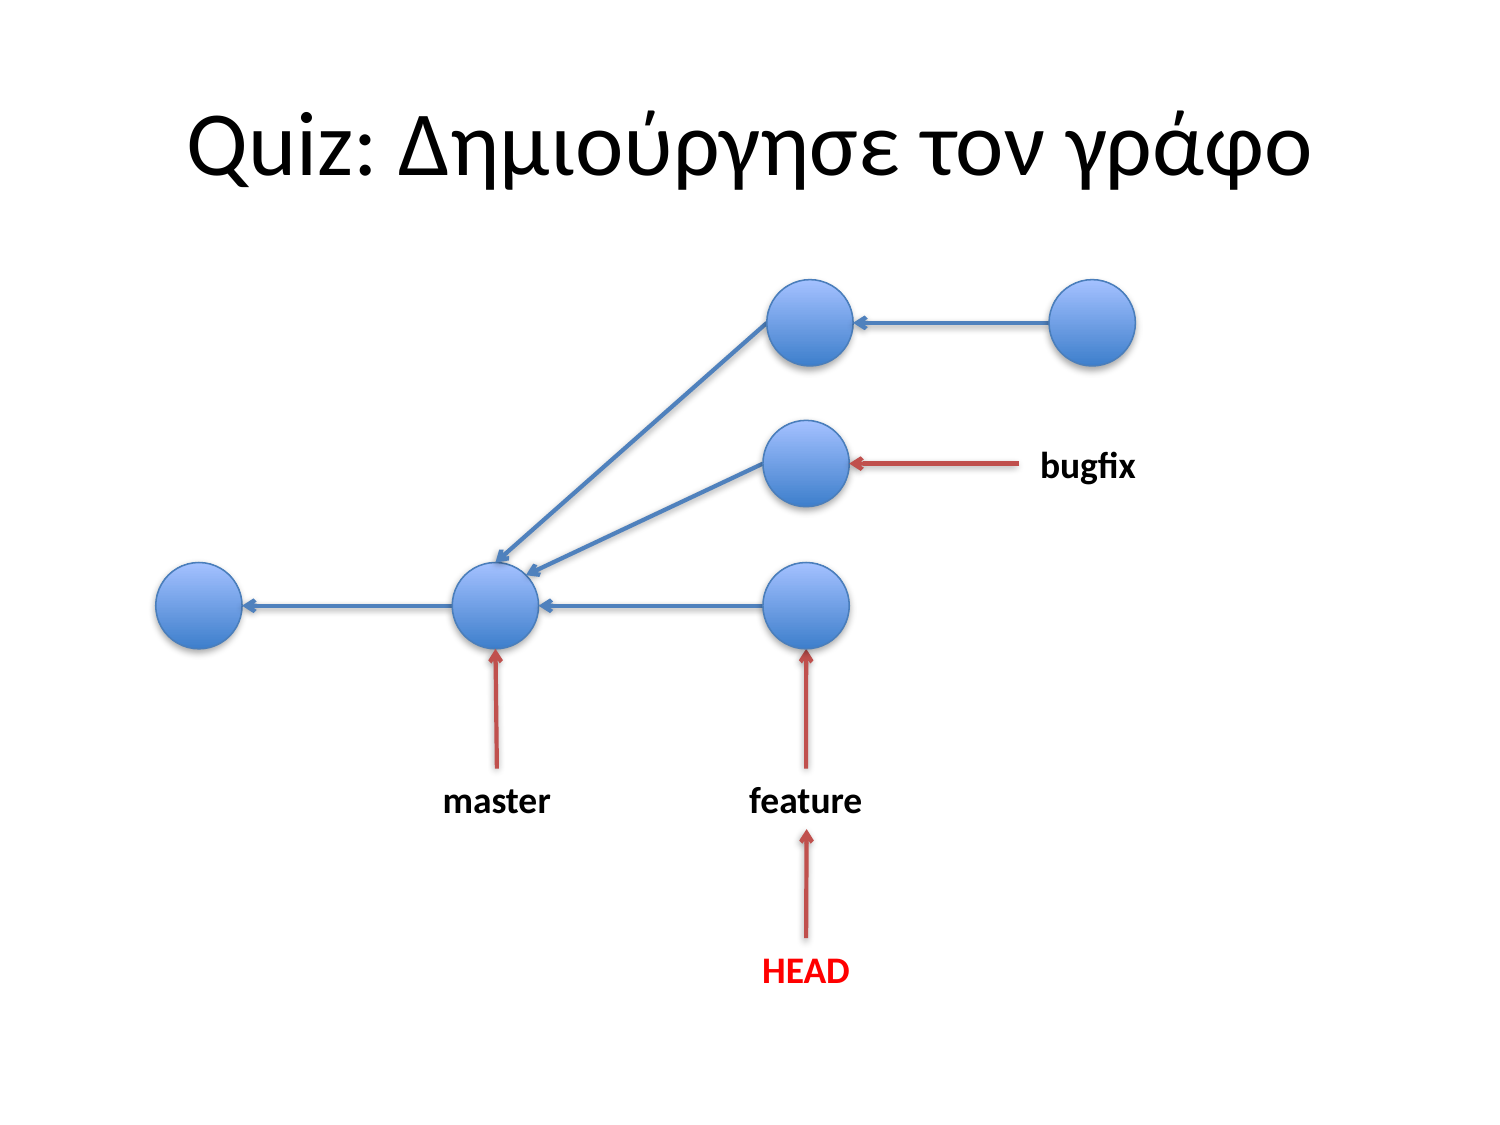

# Quiz: Δημιούργησε τον γράφο

bugfix

master
feature
HEAD